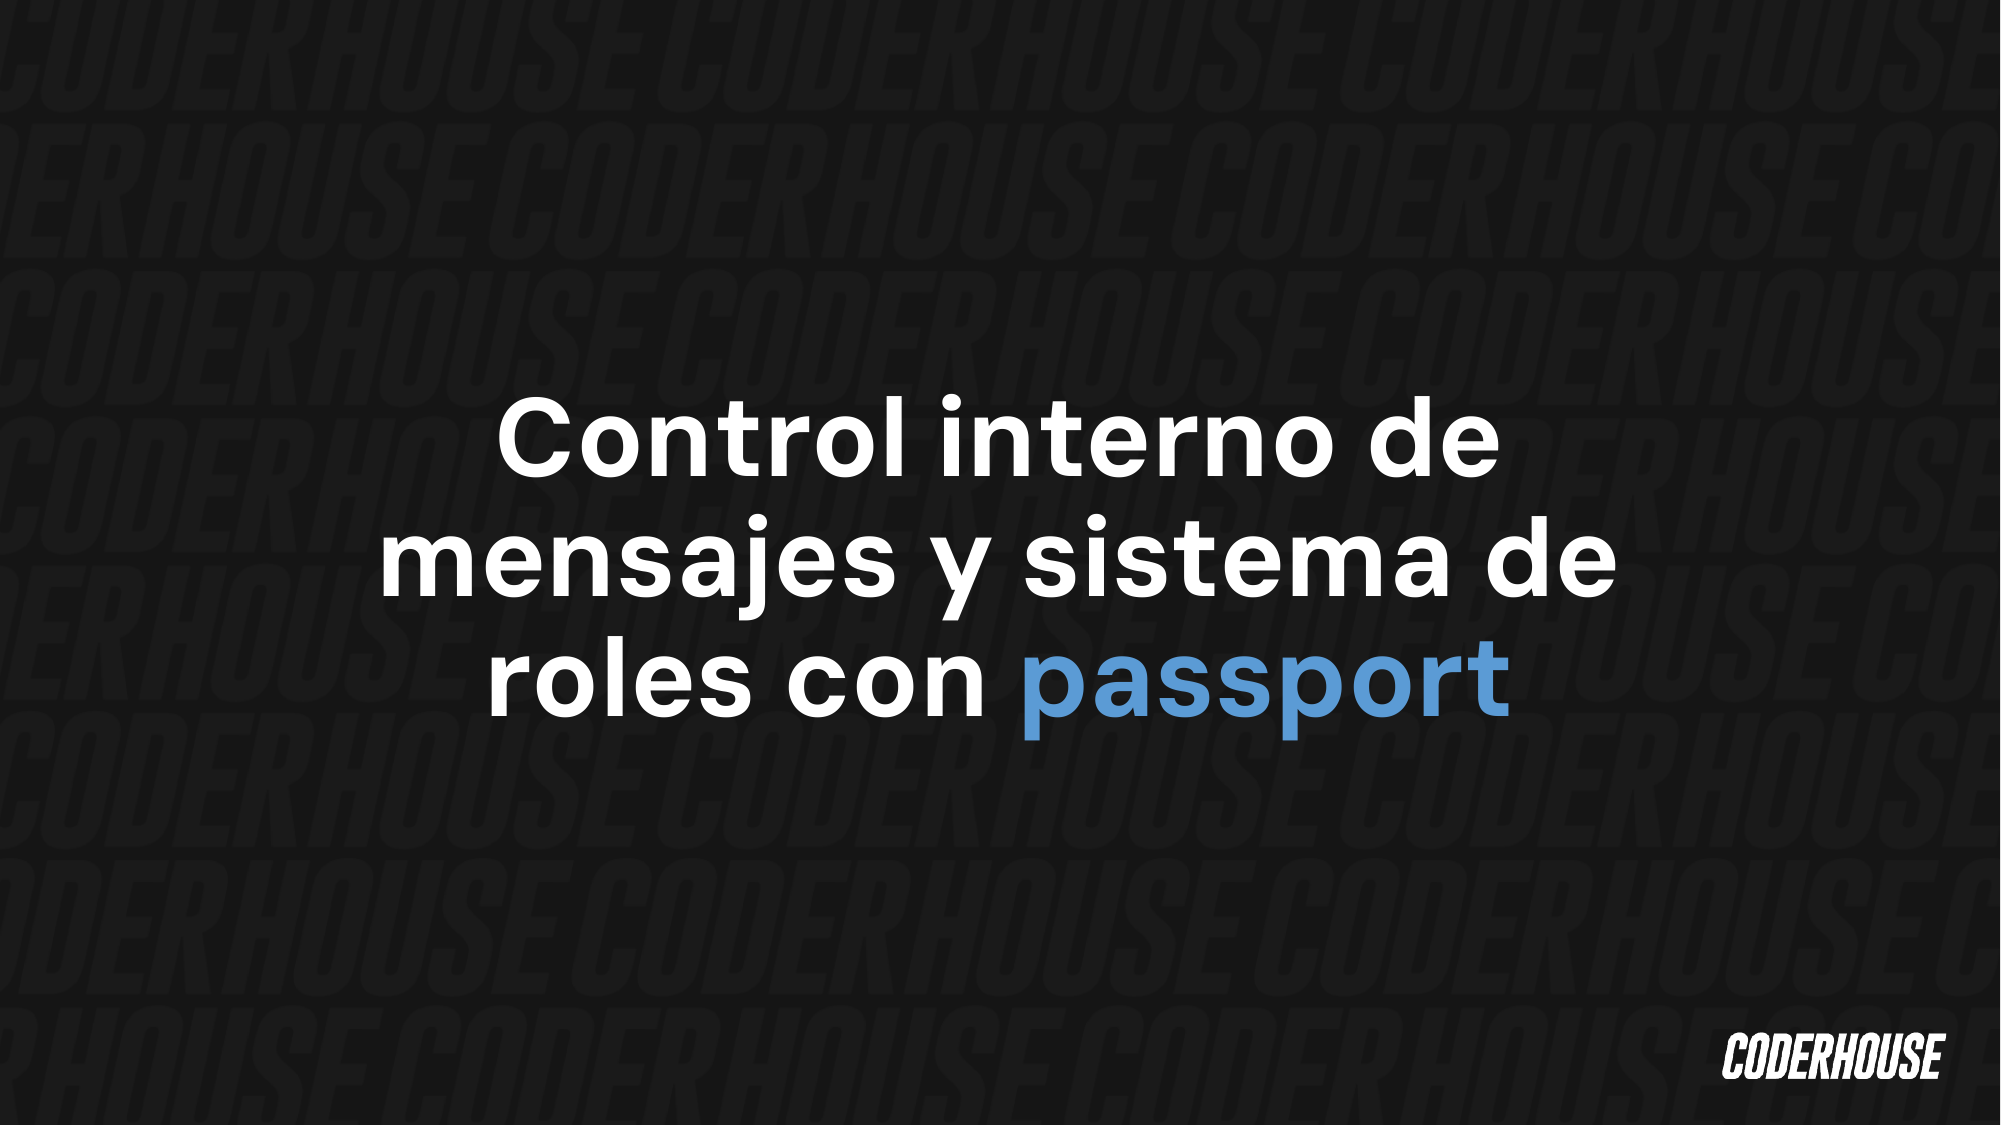

Control interno de mensajes y sistema de roles con passport